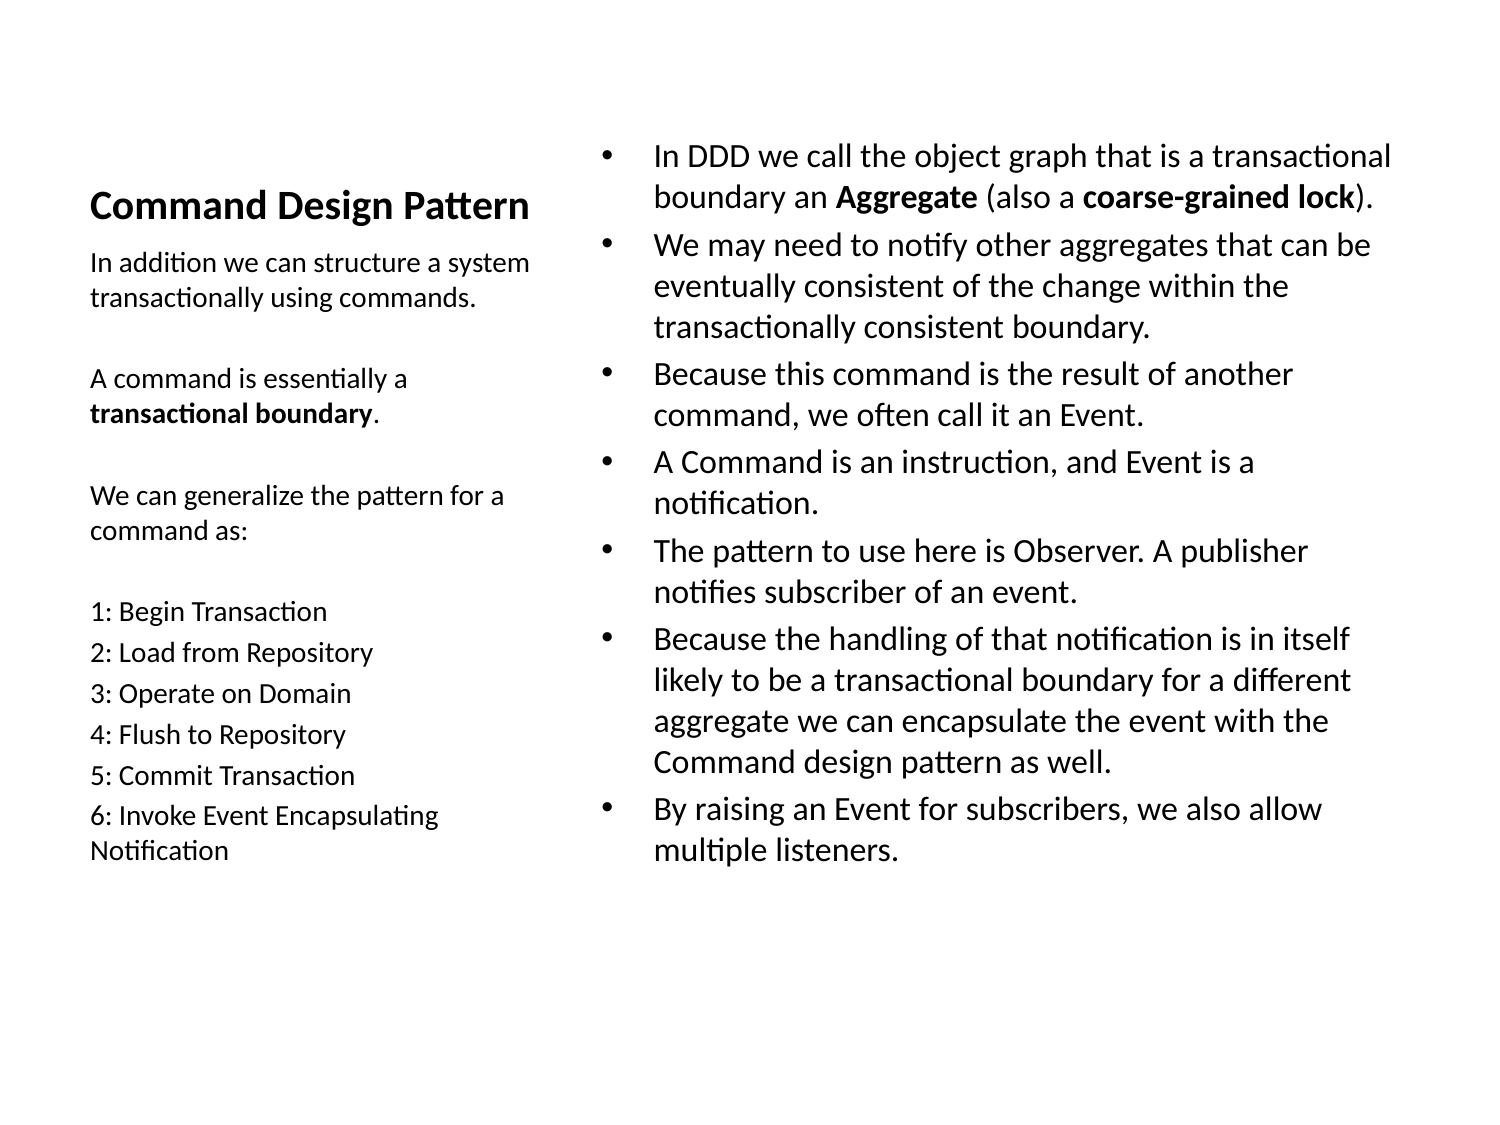

# Command Design Pattern

In DDD we call the object graph that is a transactional boundary an Aggregate (also a coarse-grained lock).
We may need to notify other aggregates that can be eventually consistent of the change within the transactionally consistent boundary.
Because this command is the result of another command, we often call it an Event.
A Command is an instruction, and Event is a notification.
The pattern to use here is Observer. A publisher notifies subscriber of an event.
Because the handling of that notification is in itself likely to be a transactional boundary for a different aggregate we can encapsulate the event with the Command design pattern as well.
By raising an Event for subscribers, we also allow multiple listeners.

In addition we can structure a system transactionally using commands.

A command is essentially a transactional boundary.

We can generalize the pattern for a command as:

1: Begin Transaction
2: Load from Repository
3: Operate on Domain
4: Flush to Repository
5: Commit Transaction
6: Invoke Event Encapsulating Notification